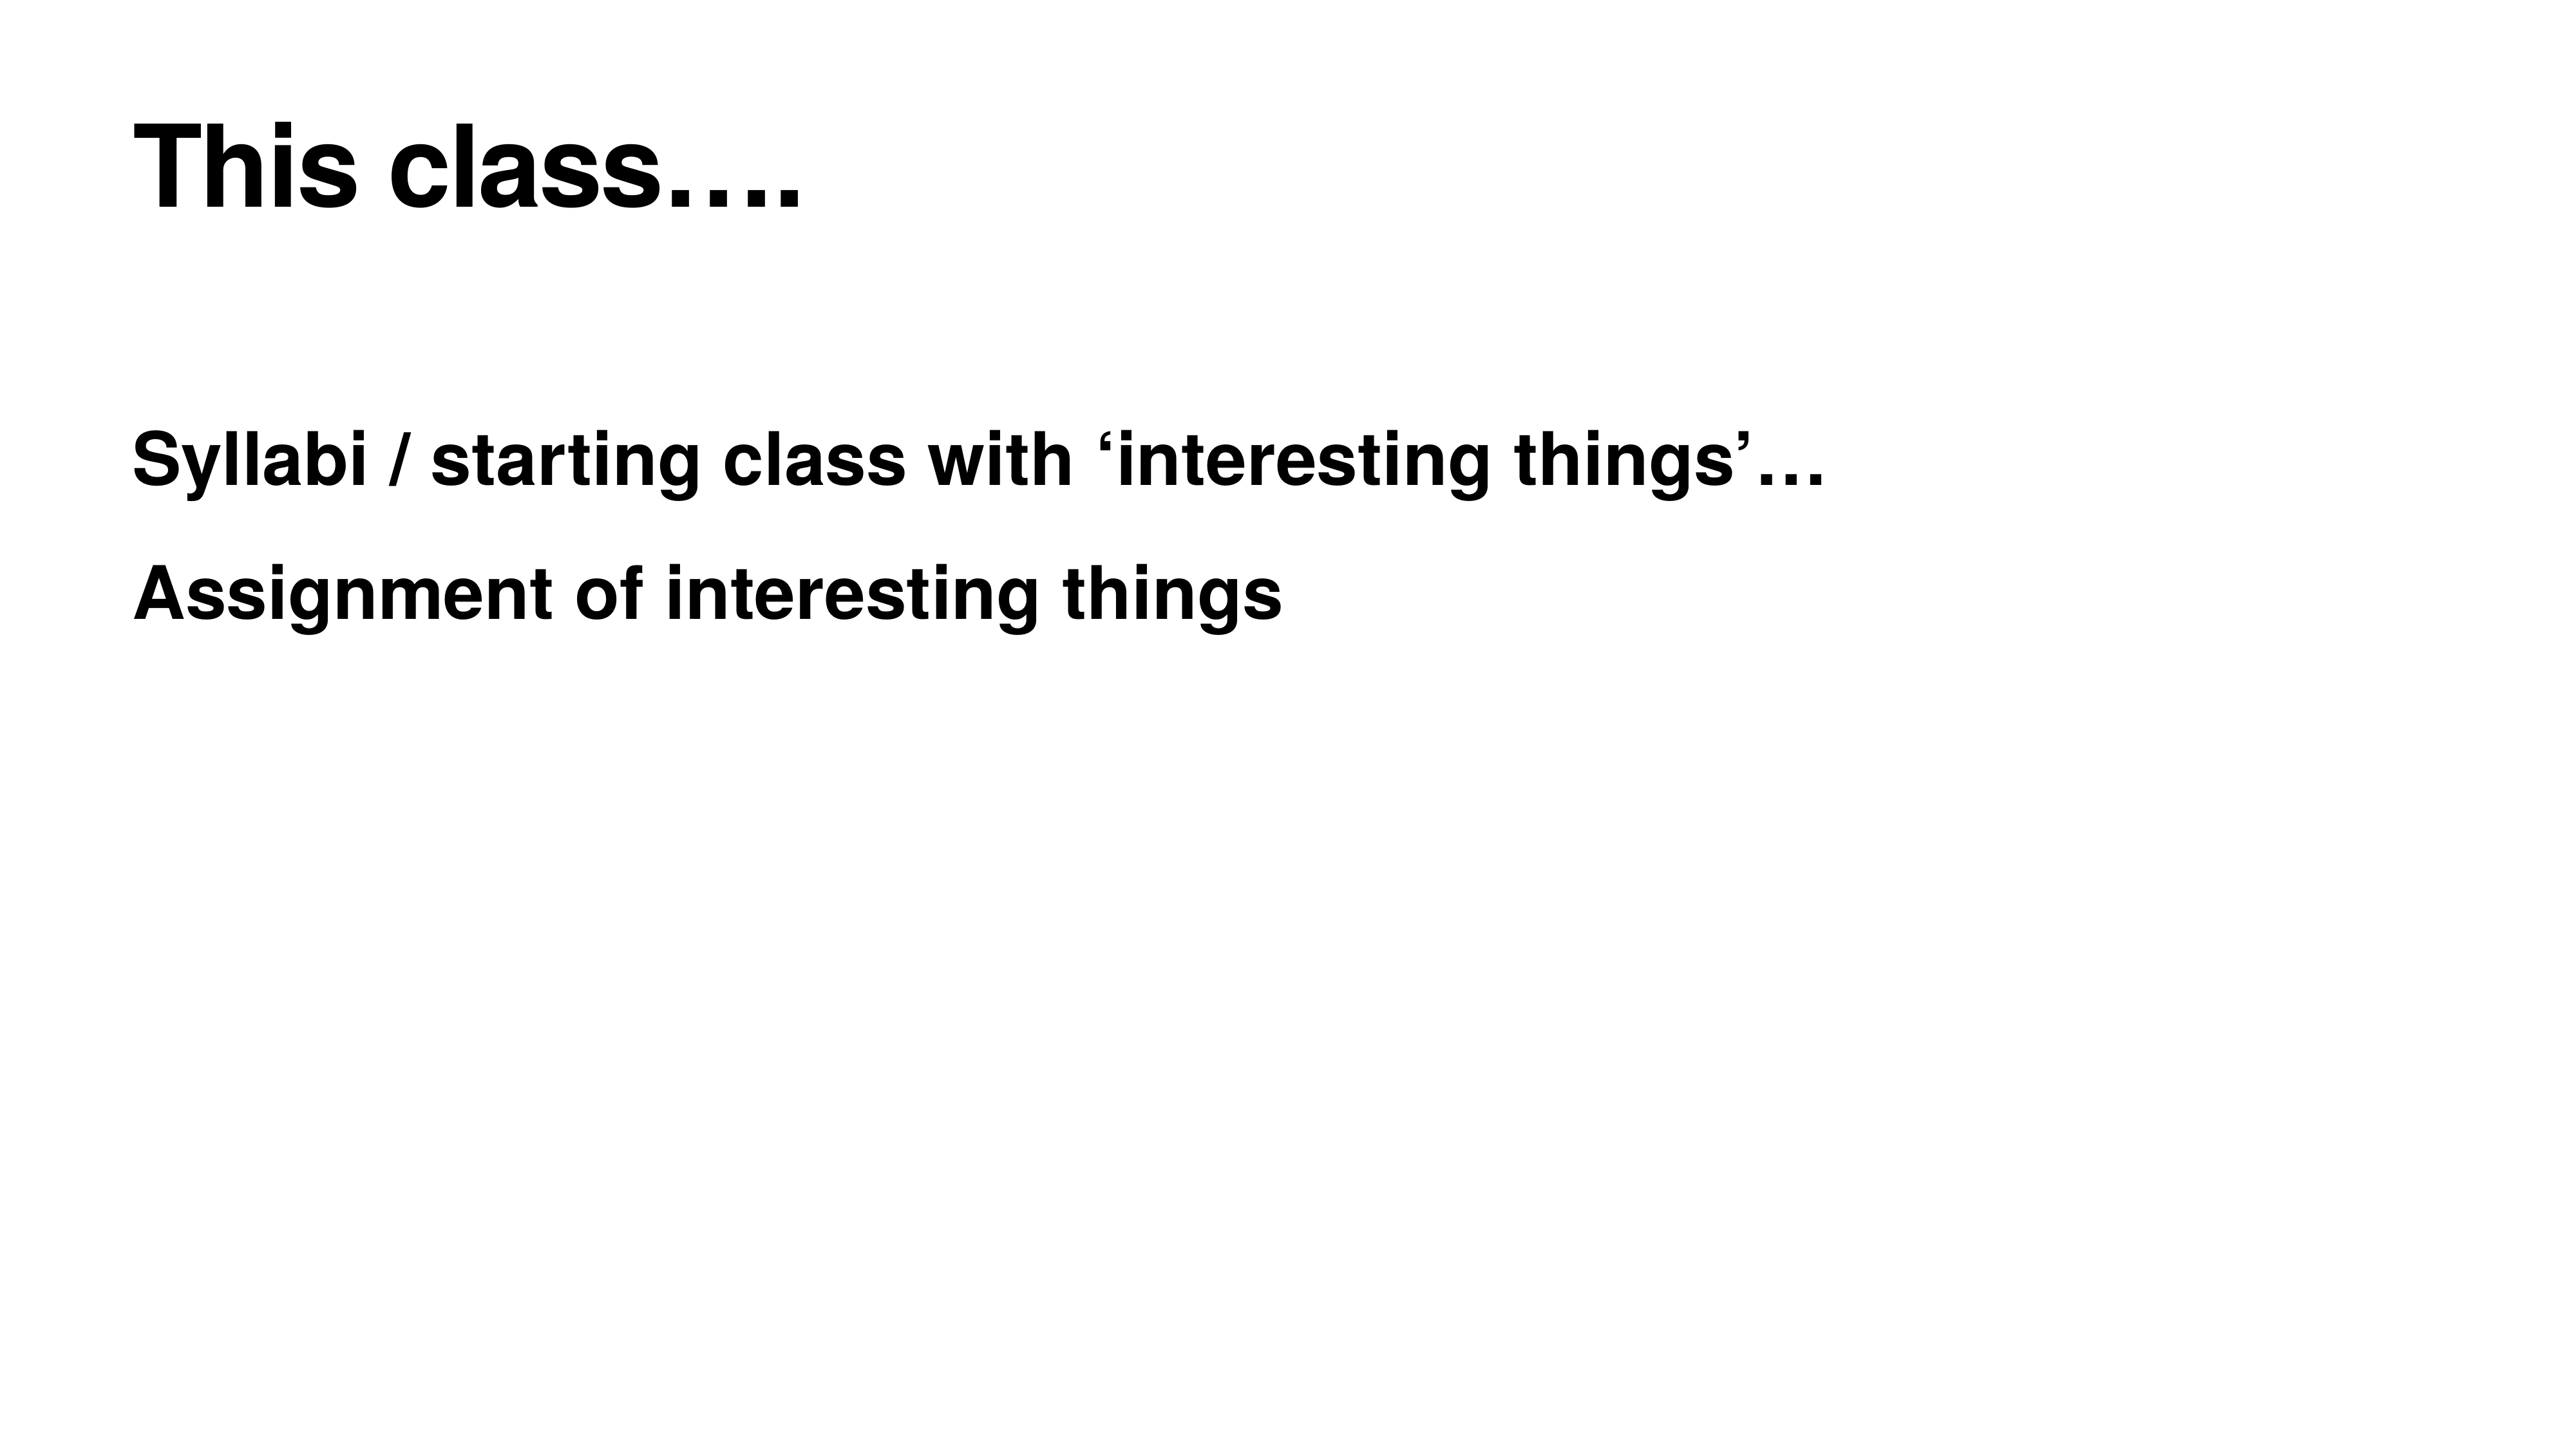

# This class….
Syllabi / starting class with ‘interesting things’…
Assignment of interesting things